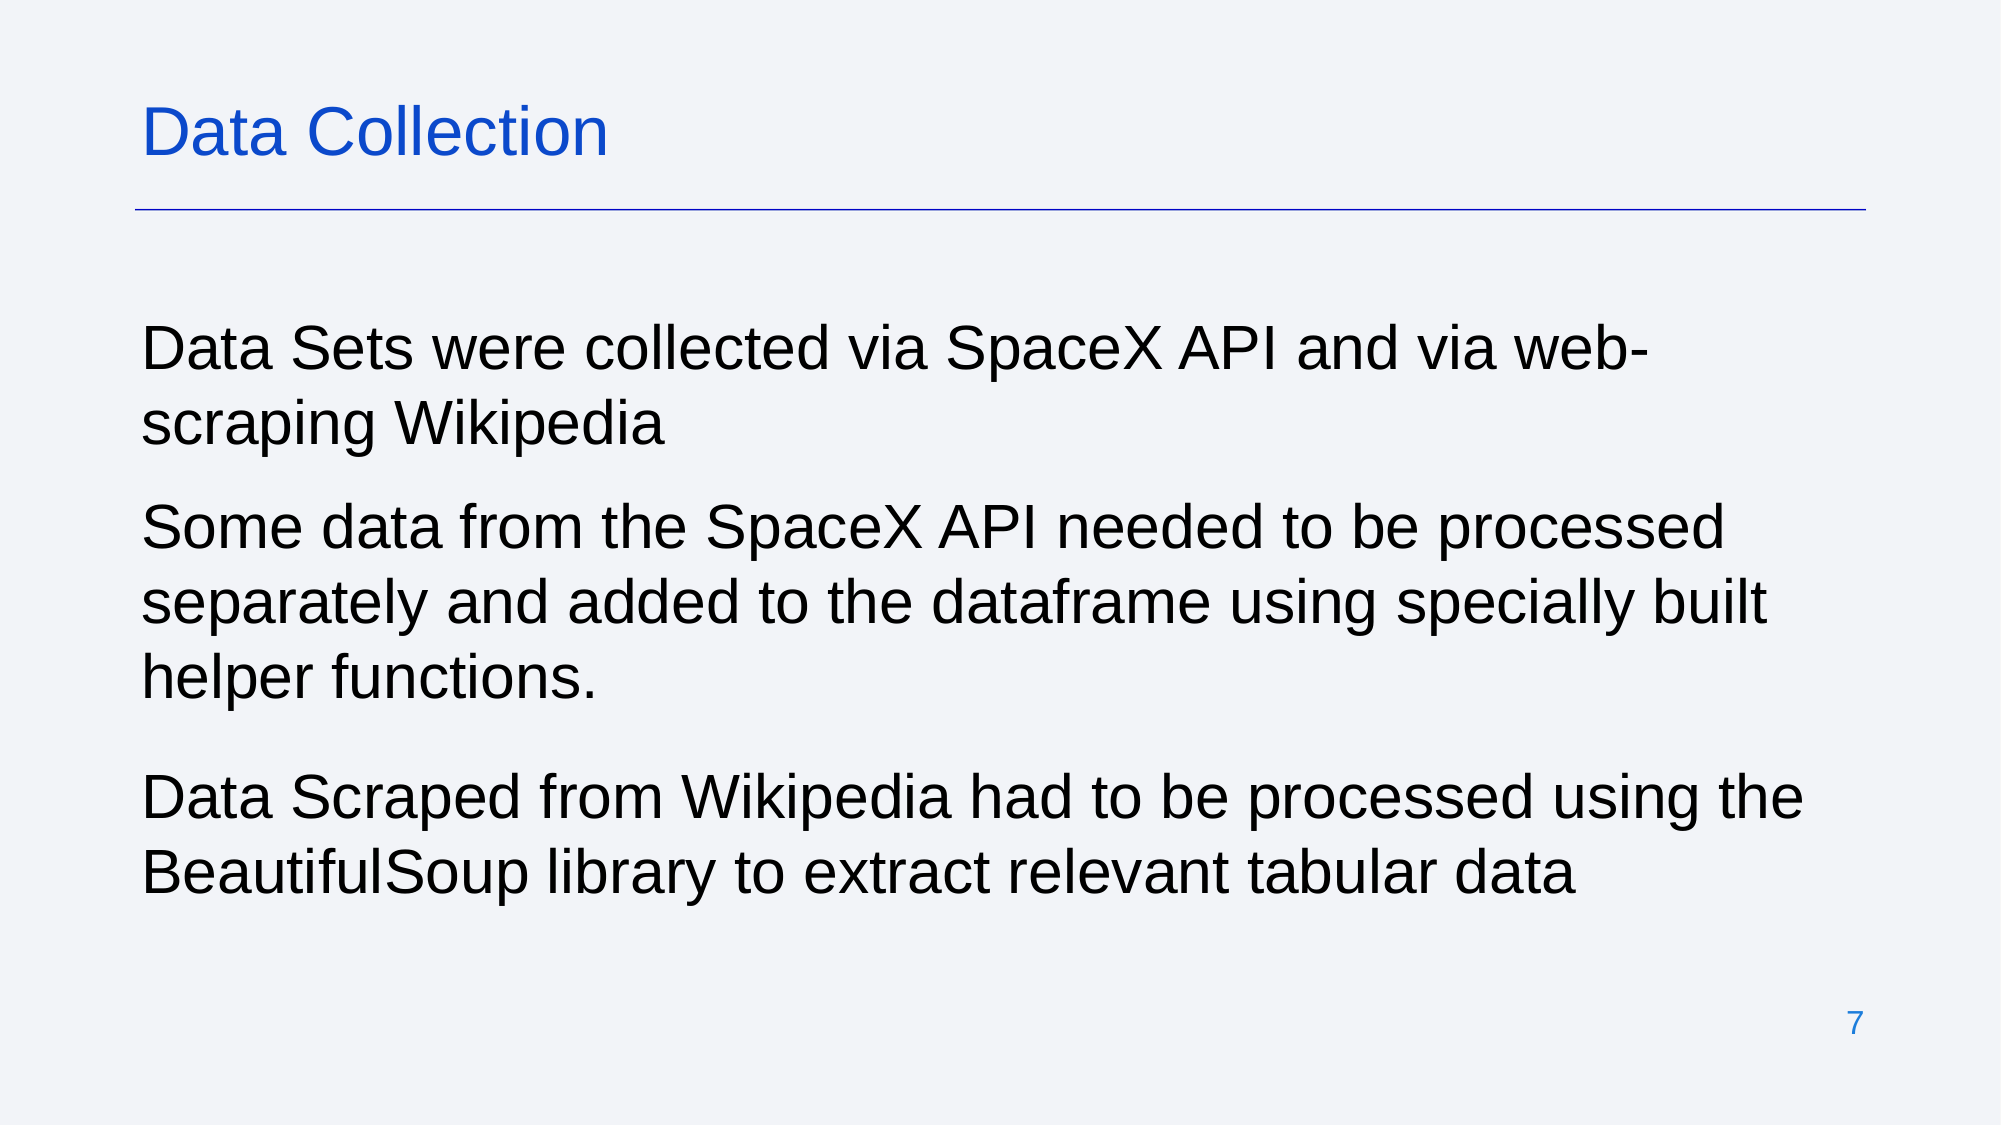

Data Collection
Data Sets were collected via SpaceX API and via web-scraping Wikipedia
Some data from the SpaceX API needed to be processed separately and added to the dataframe using specially built helper functions.

Data Scraped from Wikipedia had to be processed using the BeautifulSoup library to extract relevant tabular data
7